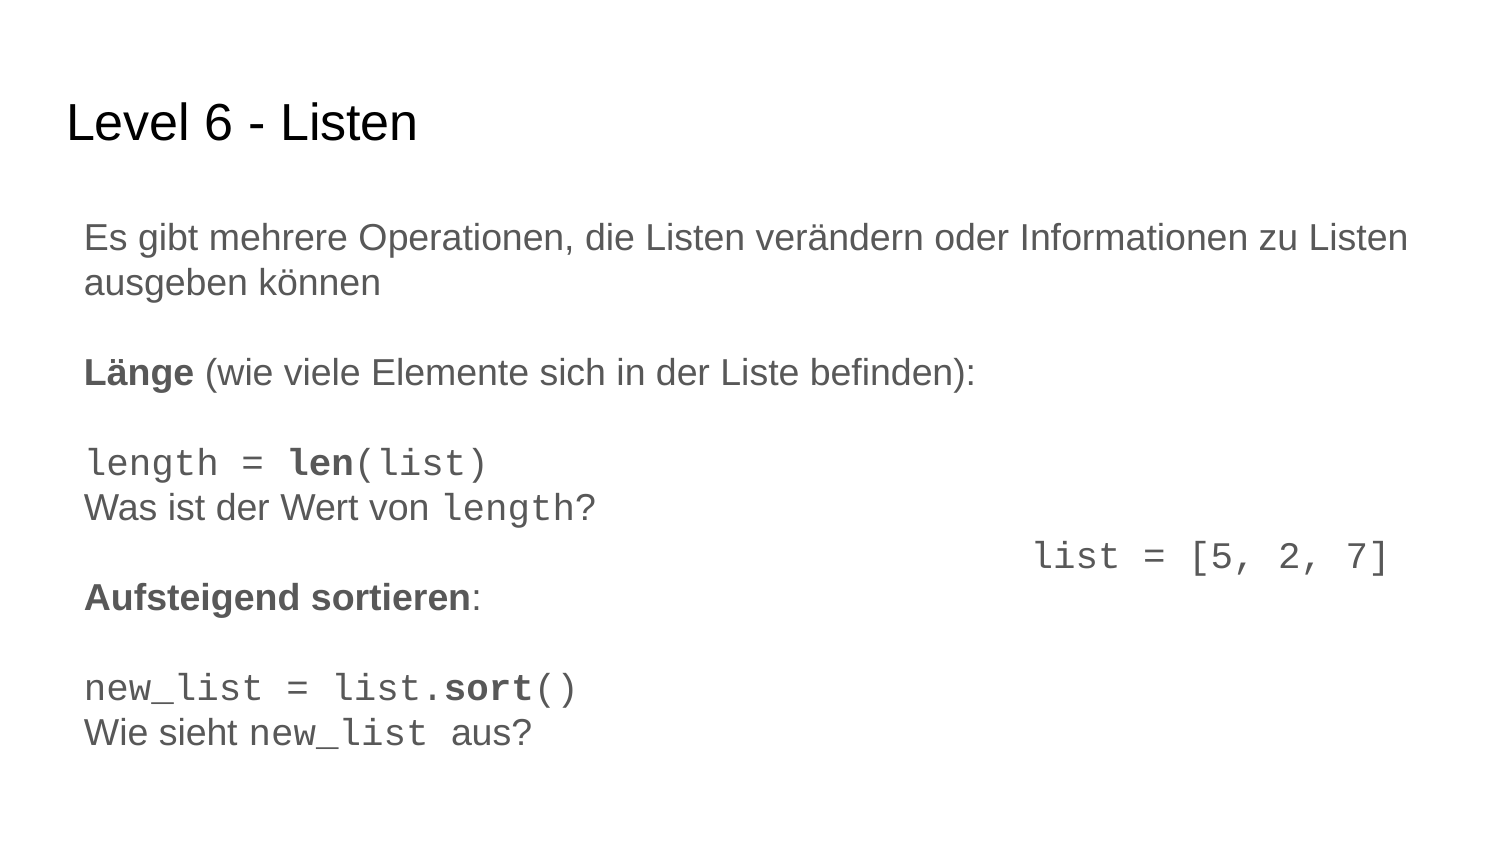

# Level 6 - Listen
Es gibt mehrere Operationen, die Listen verändern oder Informationen zu Listen ausgeben können

Länge (wie viele Elemente sich in der Liste befinden):

length = len(list)
Was ist der Wert von length?

Aufsteigend sortieren:

new_list = list.sort()
Wie sieht new_list aus?
list = [5, 2, 7]